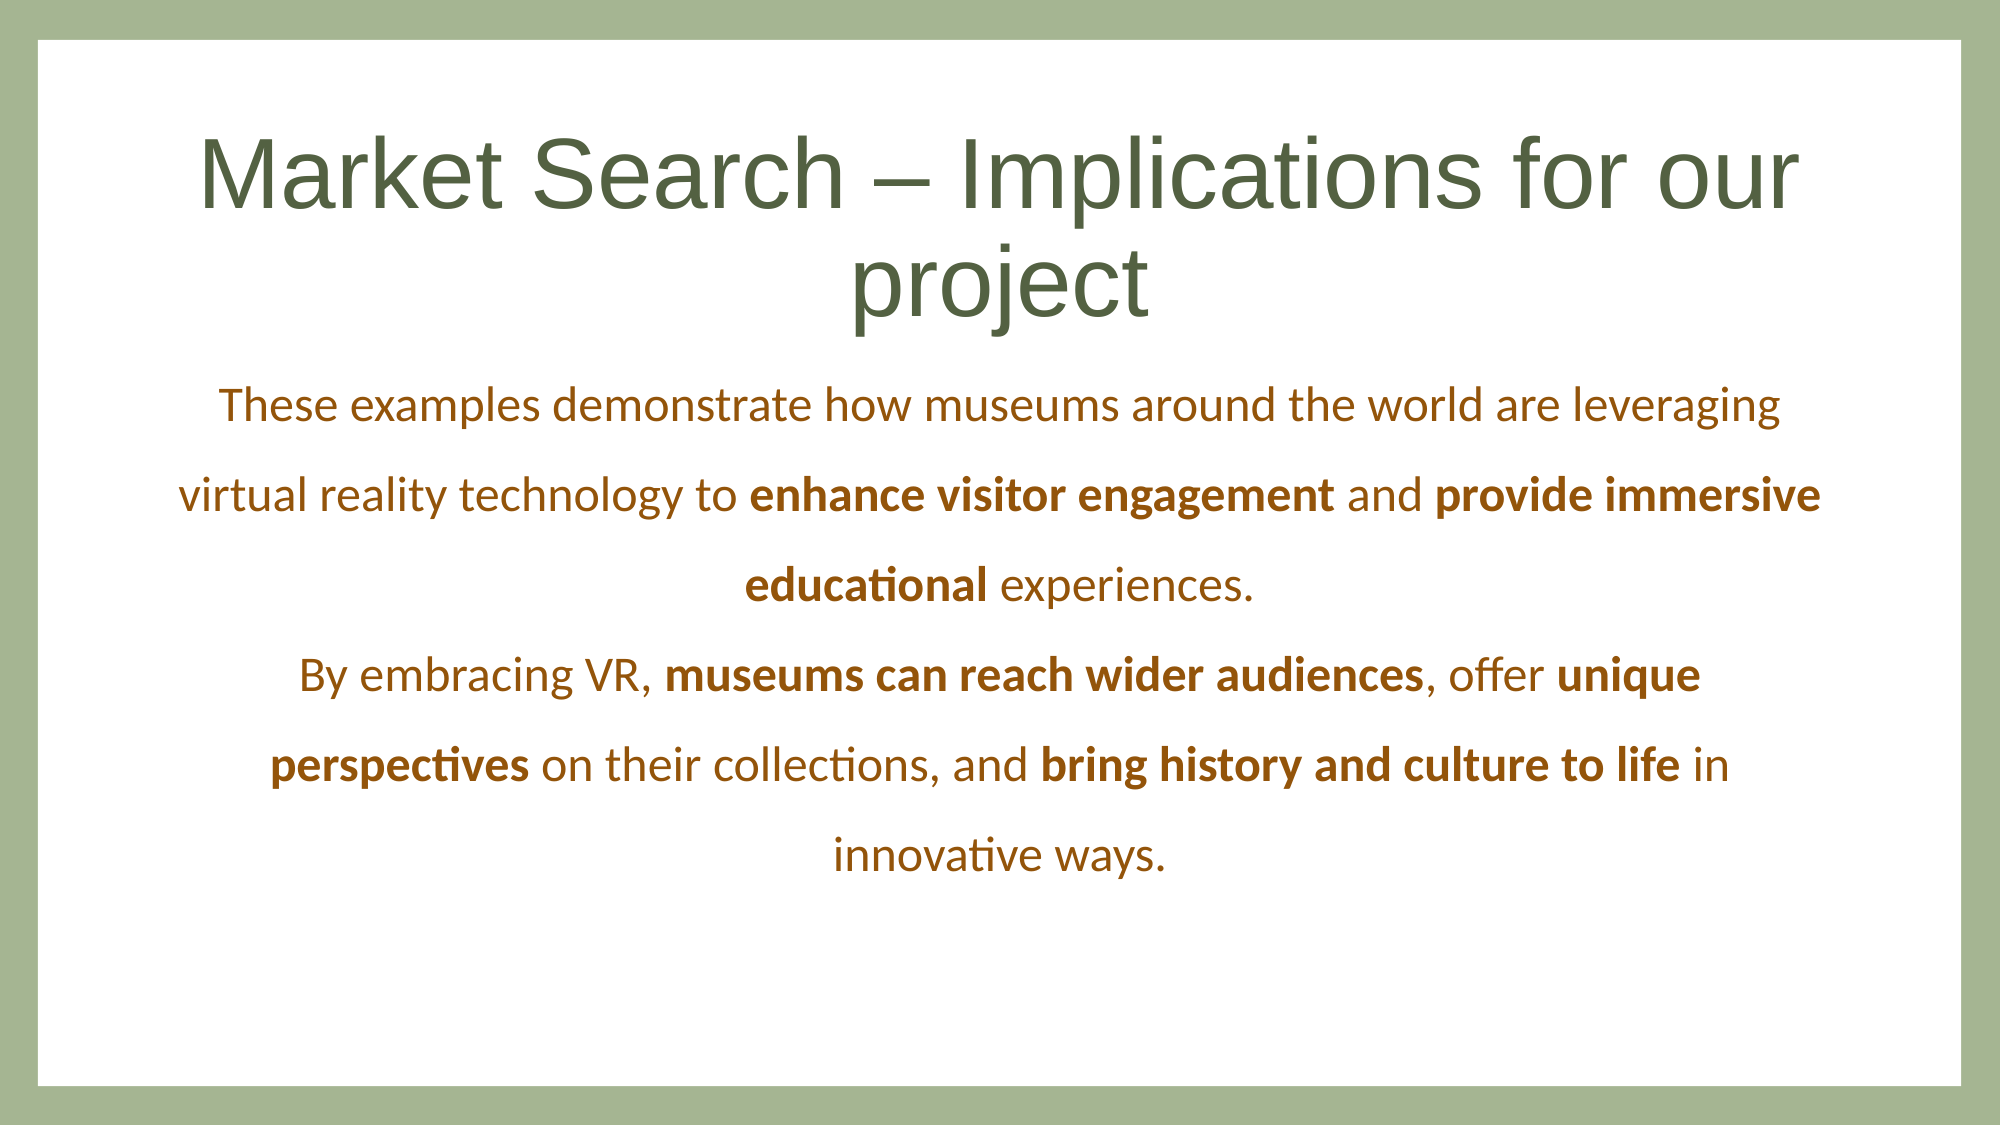

# Market Search – Implications for our project
These examples demonstrate how museums around the world are leveraging virtual reality technology to enhance visitor engagement and provide immersive educational experiences.
By embracing VR, museums can reach wider audiences, offer unique perspectives on their collections, and bring history and culture to life in innovative ways.